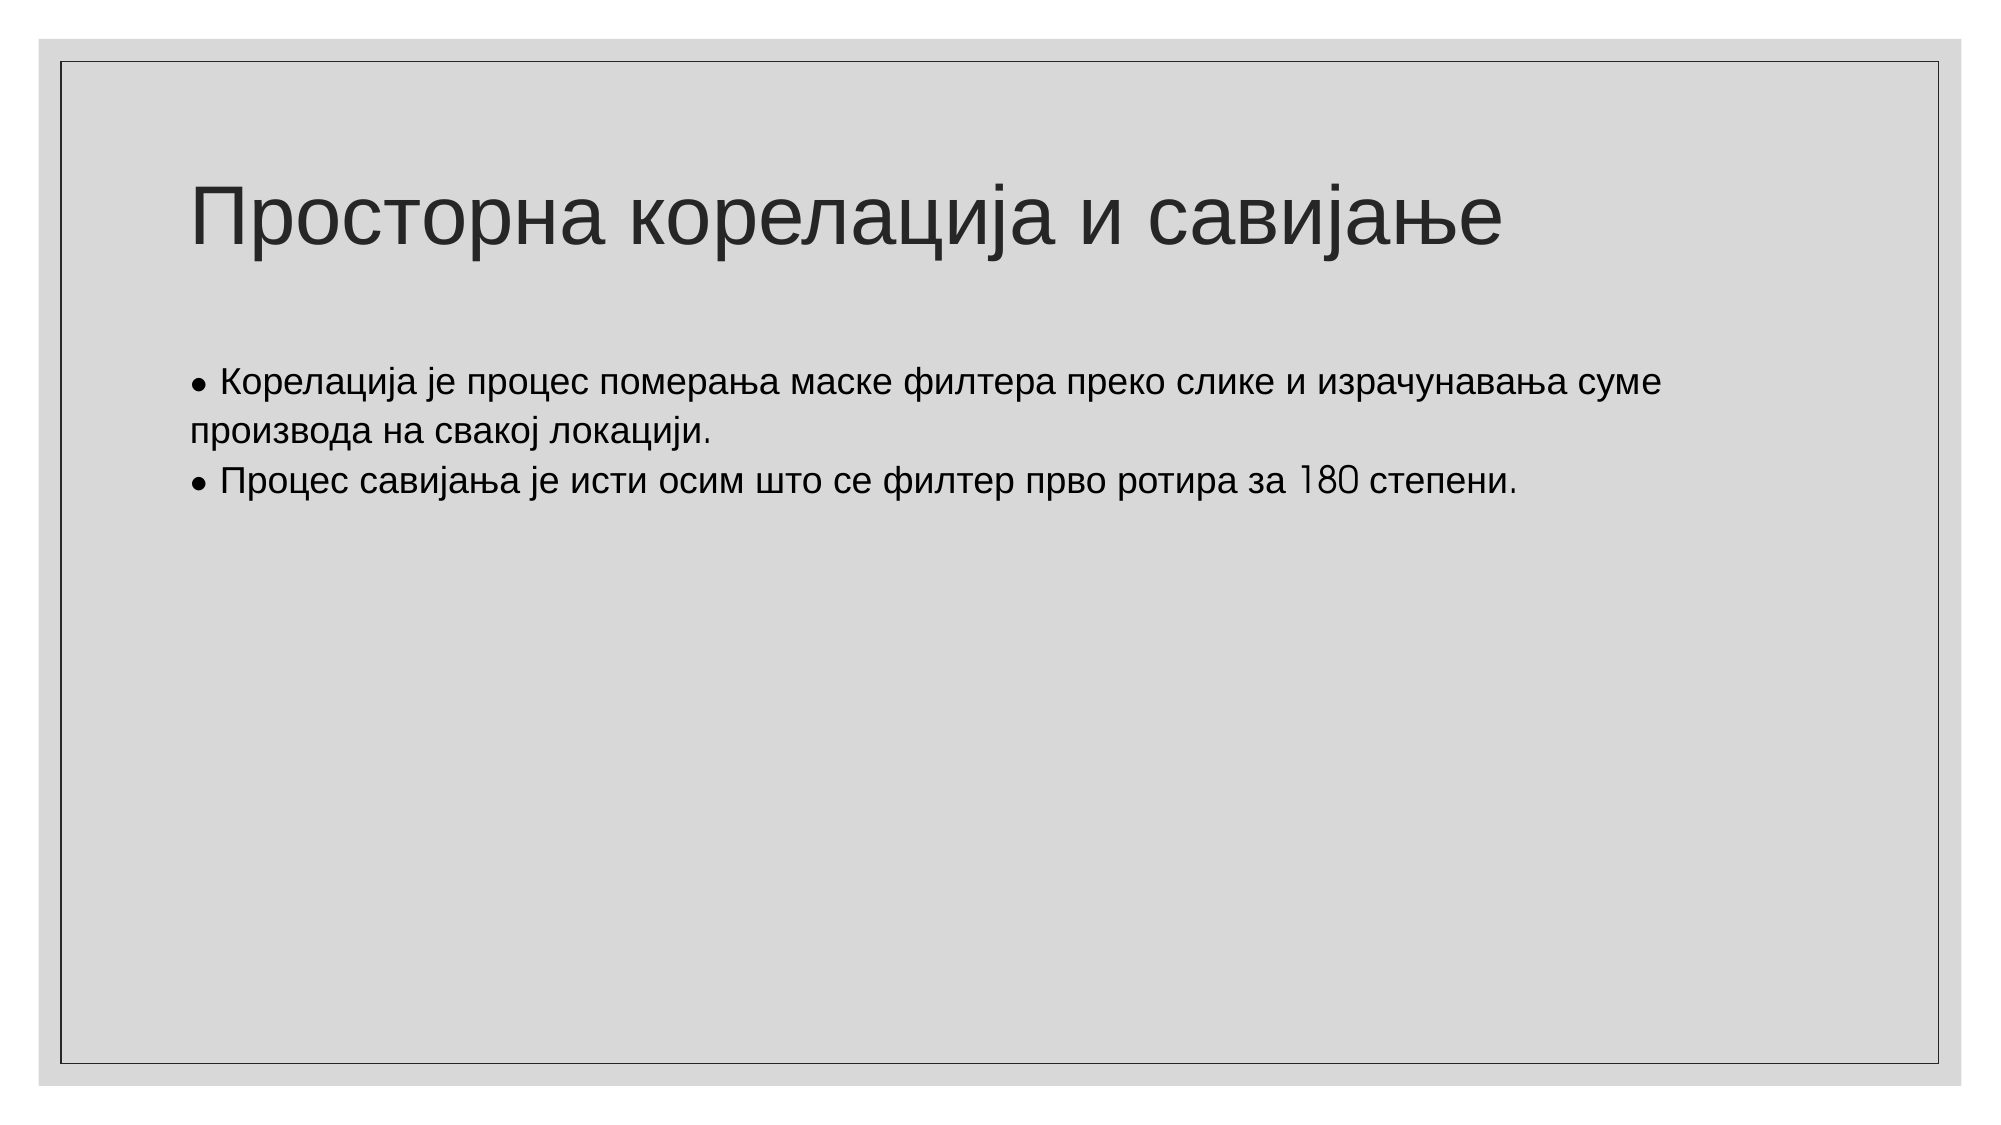

# Просторна корелација и савијање
• Корелација је процес померања маске филтера преко слике и израчунавања суме производа на свакој локацији.
• Процес савијања је исти осим што се филтер прво ротира за 180 степени.